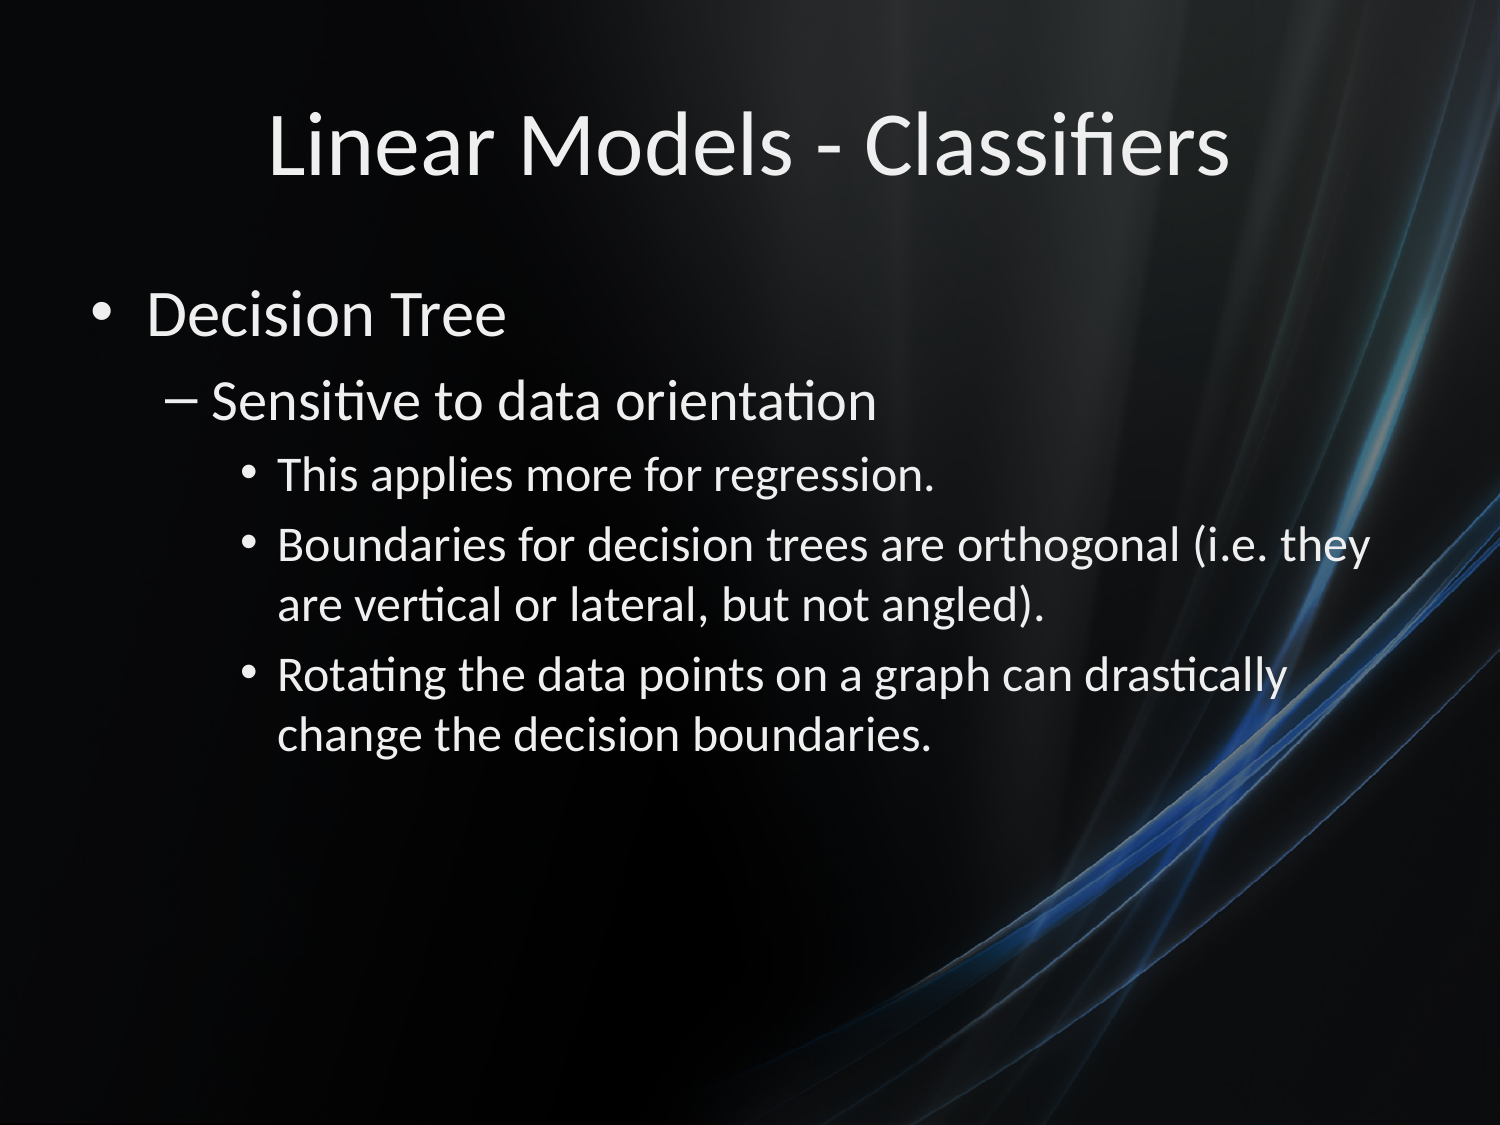

# Linear Models - Classifiers
Decision Tree
Sensitive to data orientation
This applies more for regression.
Boundaries for decision trees are orthogonal (i.e. they are vertical or lateral, but not angled).
Rotating the data points on a graph can drastically change the decision boundaries.